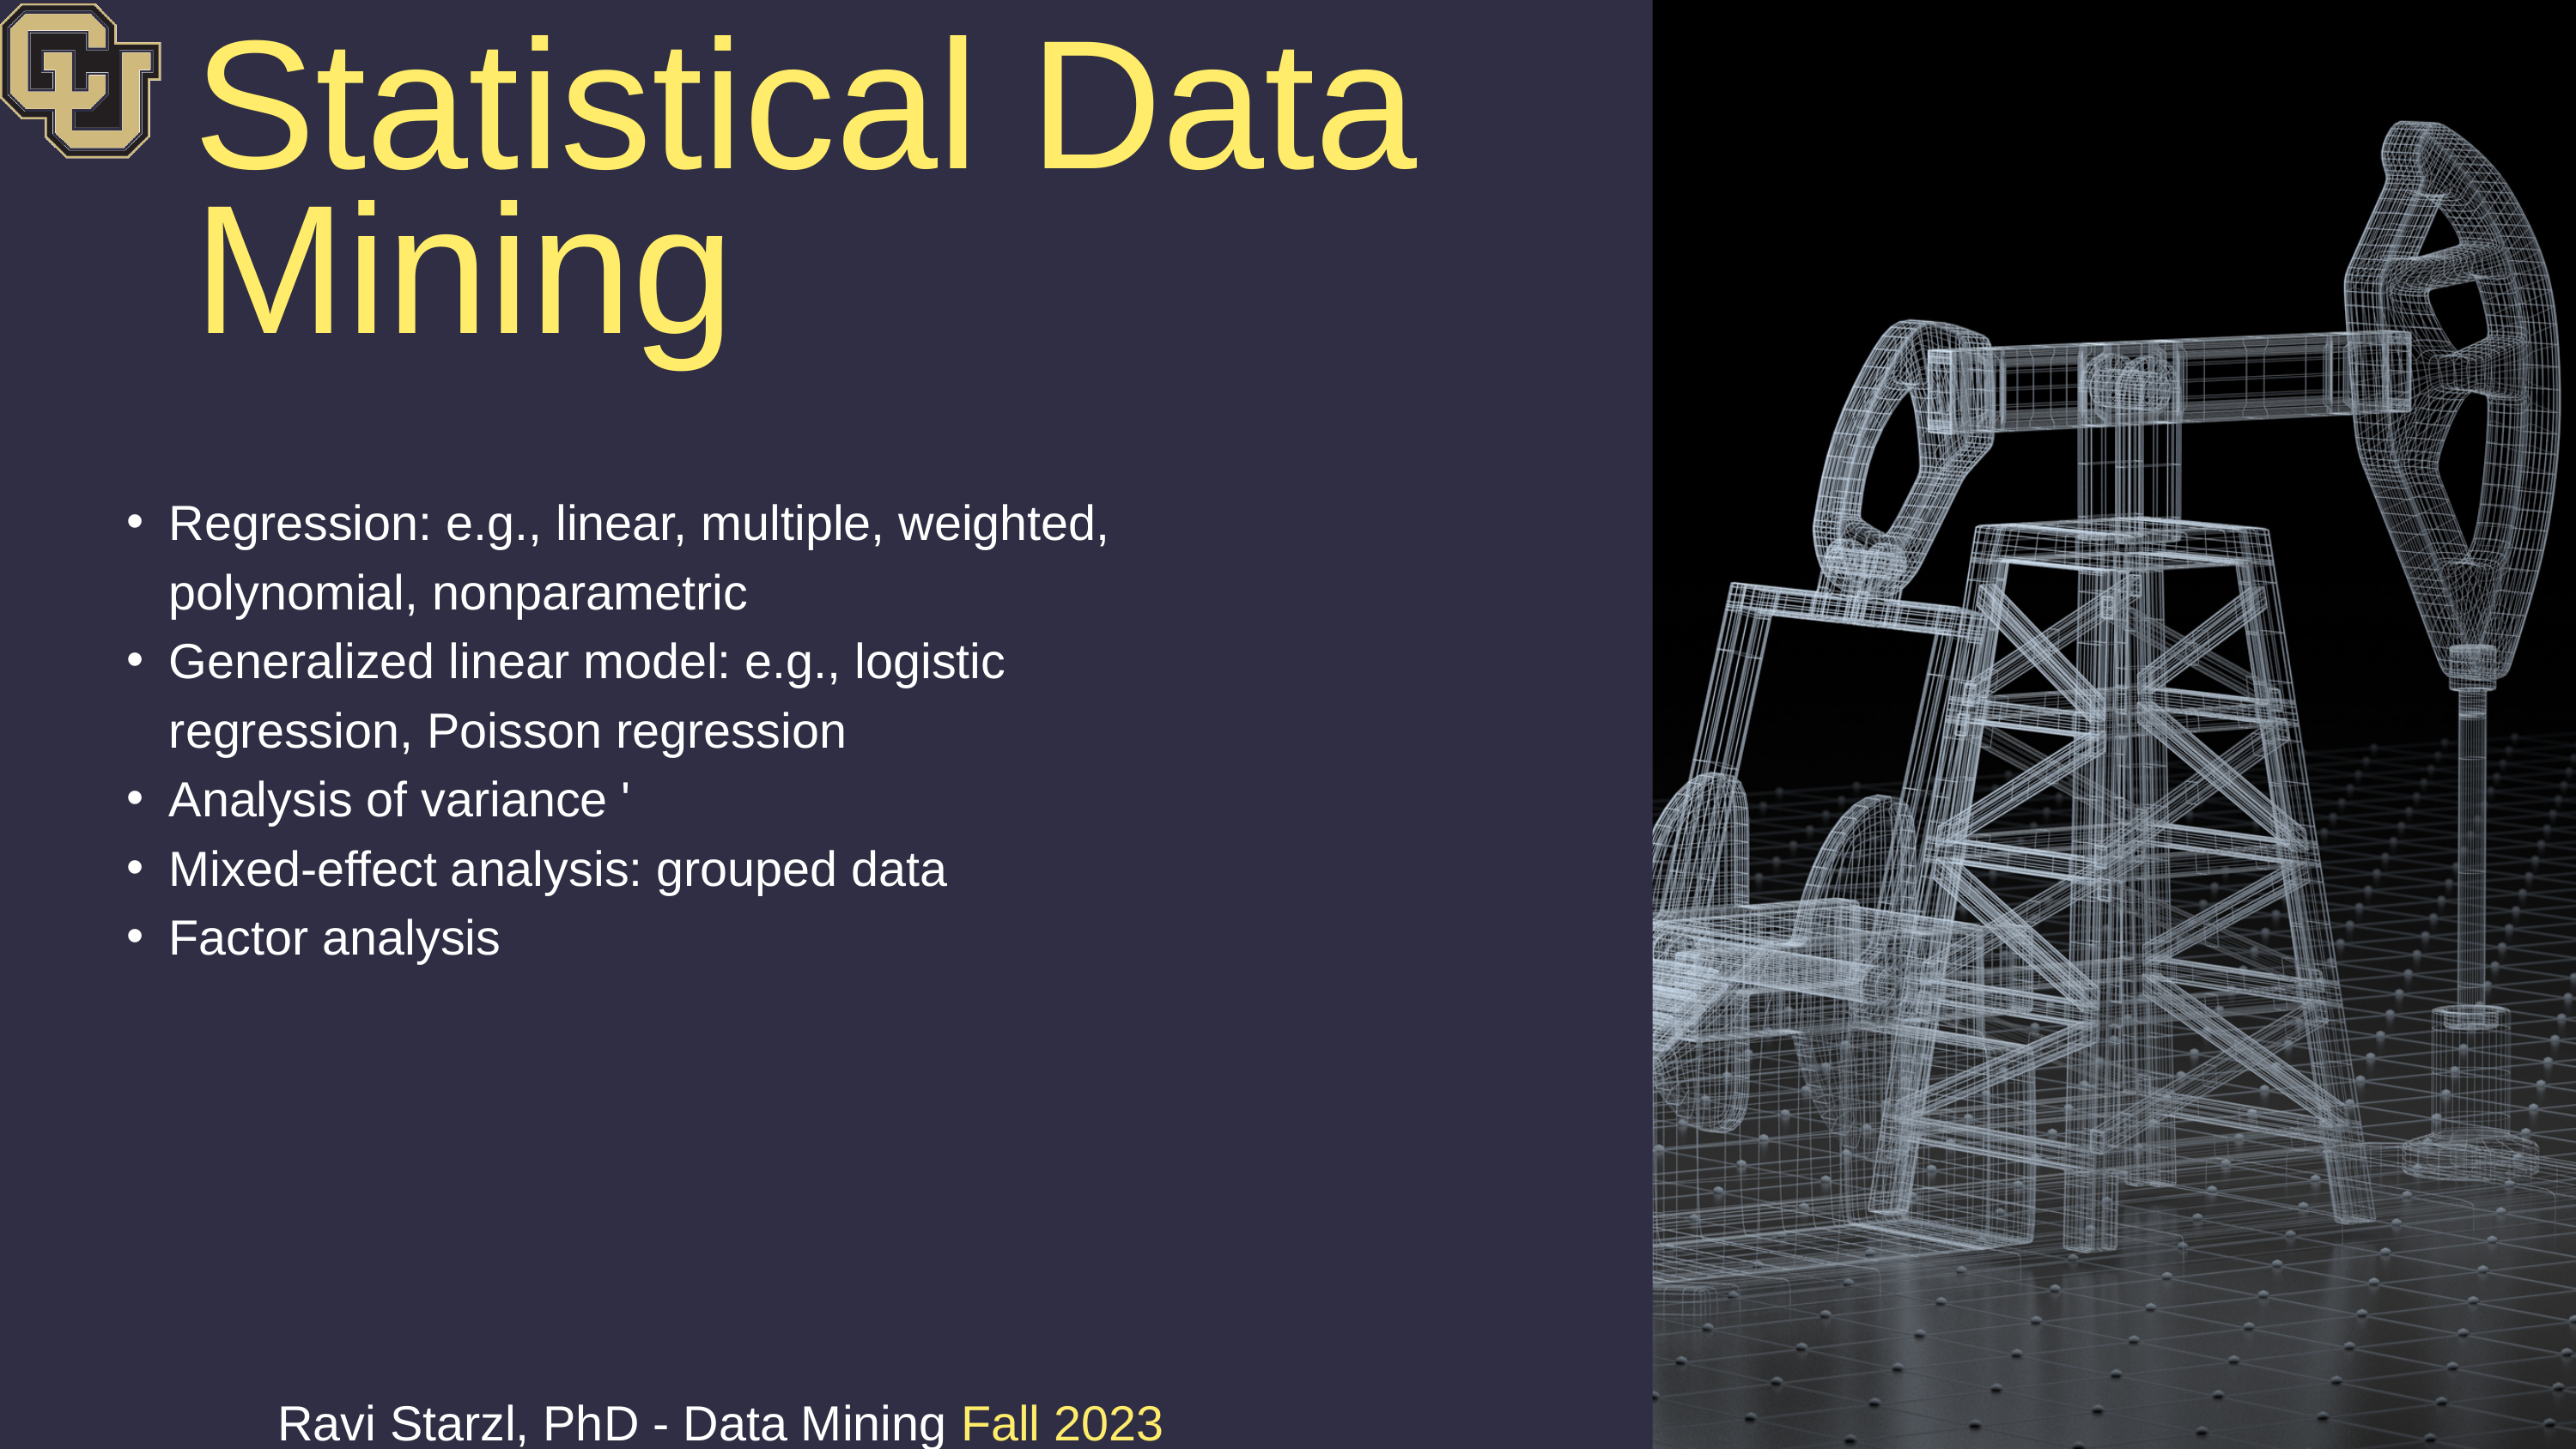

Statistical Data Mining
Regression: e.g., linear, multiple, weighted, polynomial, nonparametric
Generalized linear model: e.g., logistic regression, Poisson regression
Analysis of variance '
Mixed-effect analysis: grouped data
Factor analysis
Ravi Starzl, PhD - Data Mining Fall 2023